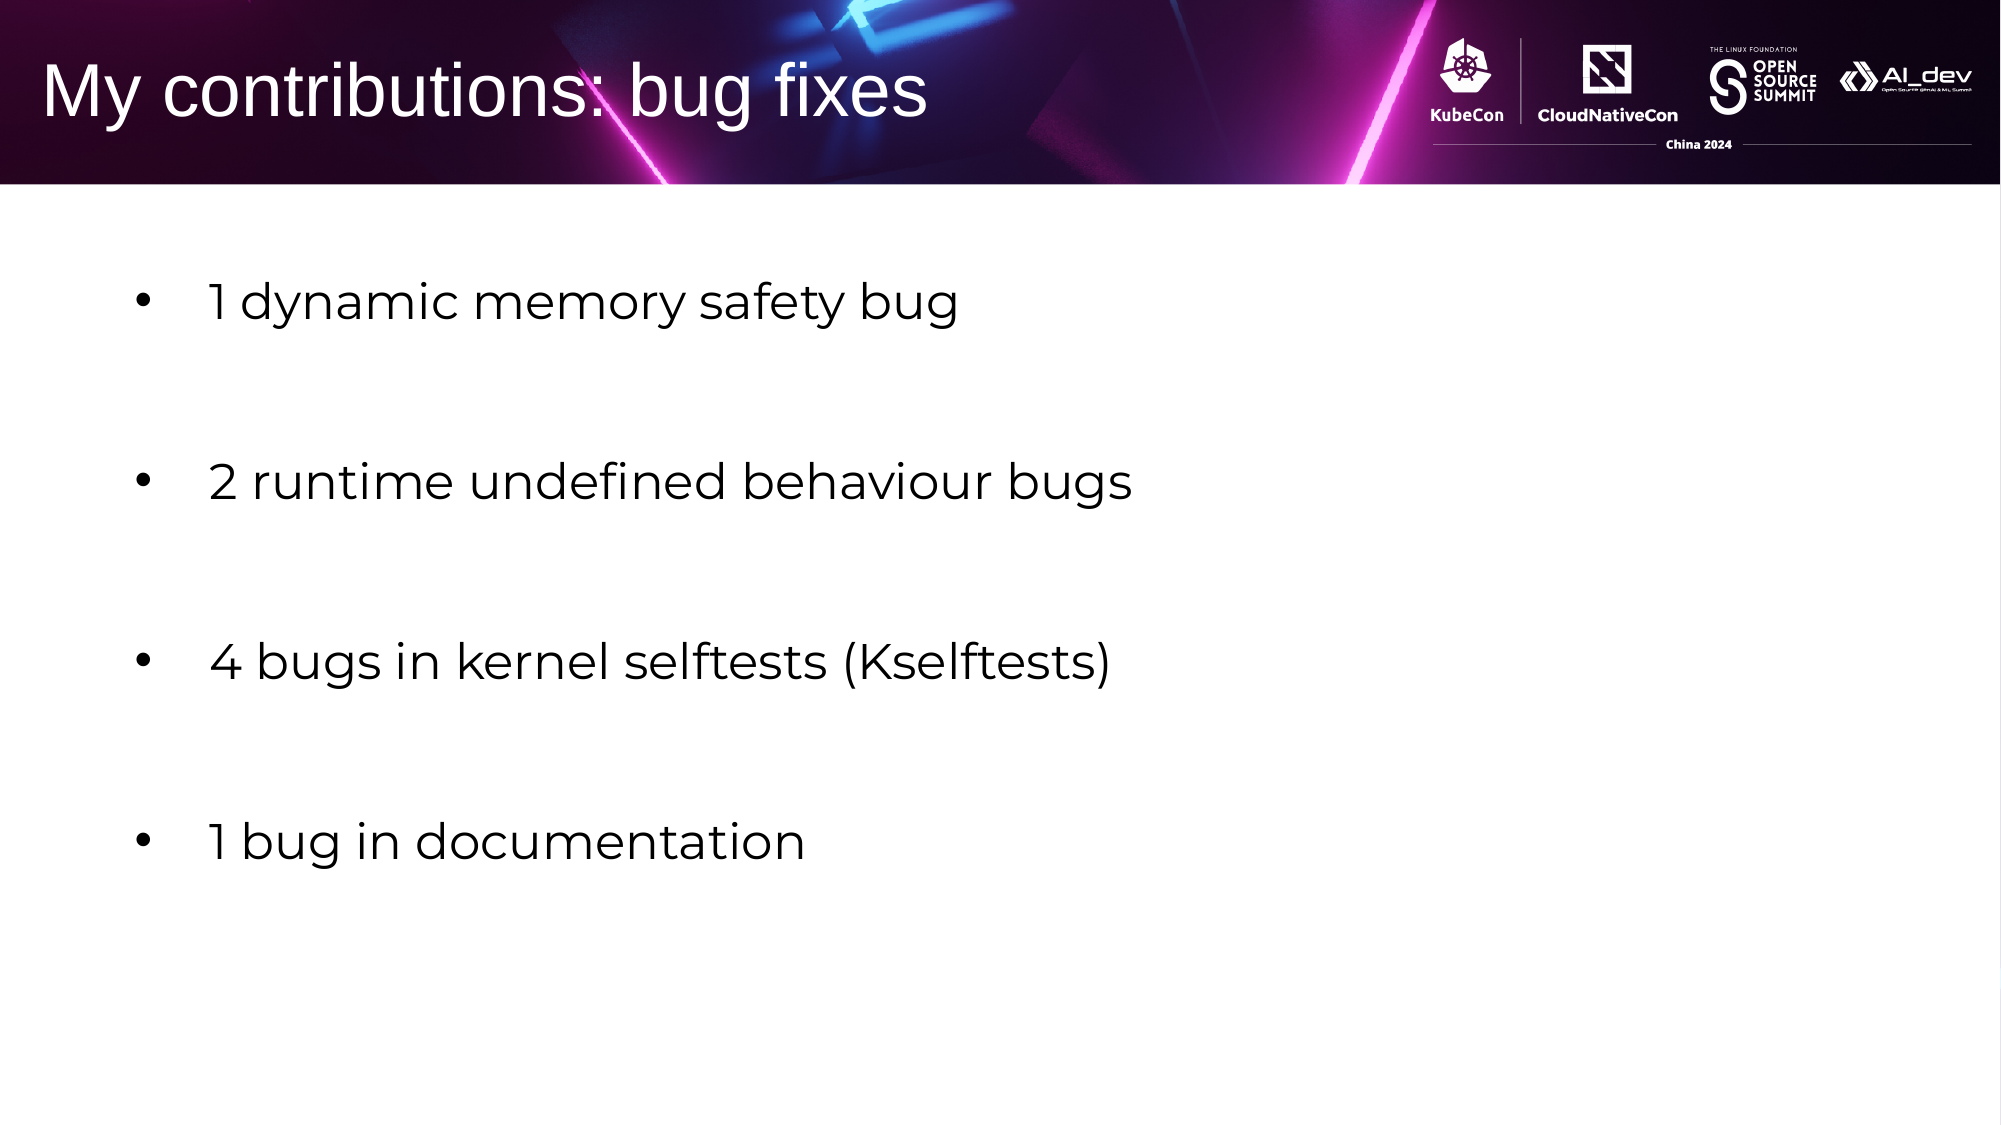

# My contributions: bug fixes
1 dynamic memory safety bug

2 runtime undefined behaviour bugs

4 bugs in kernel selftests (Kselftests)

1 bug in documentation